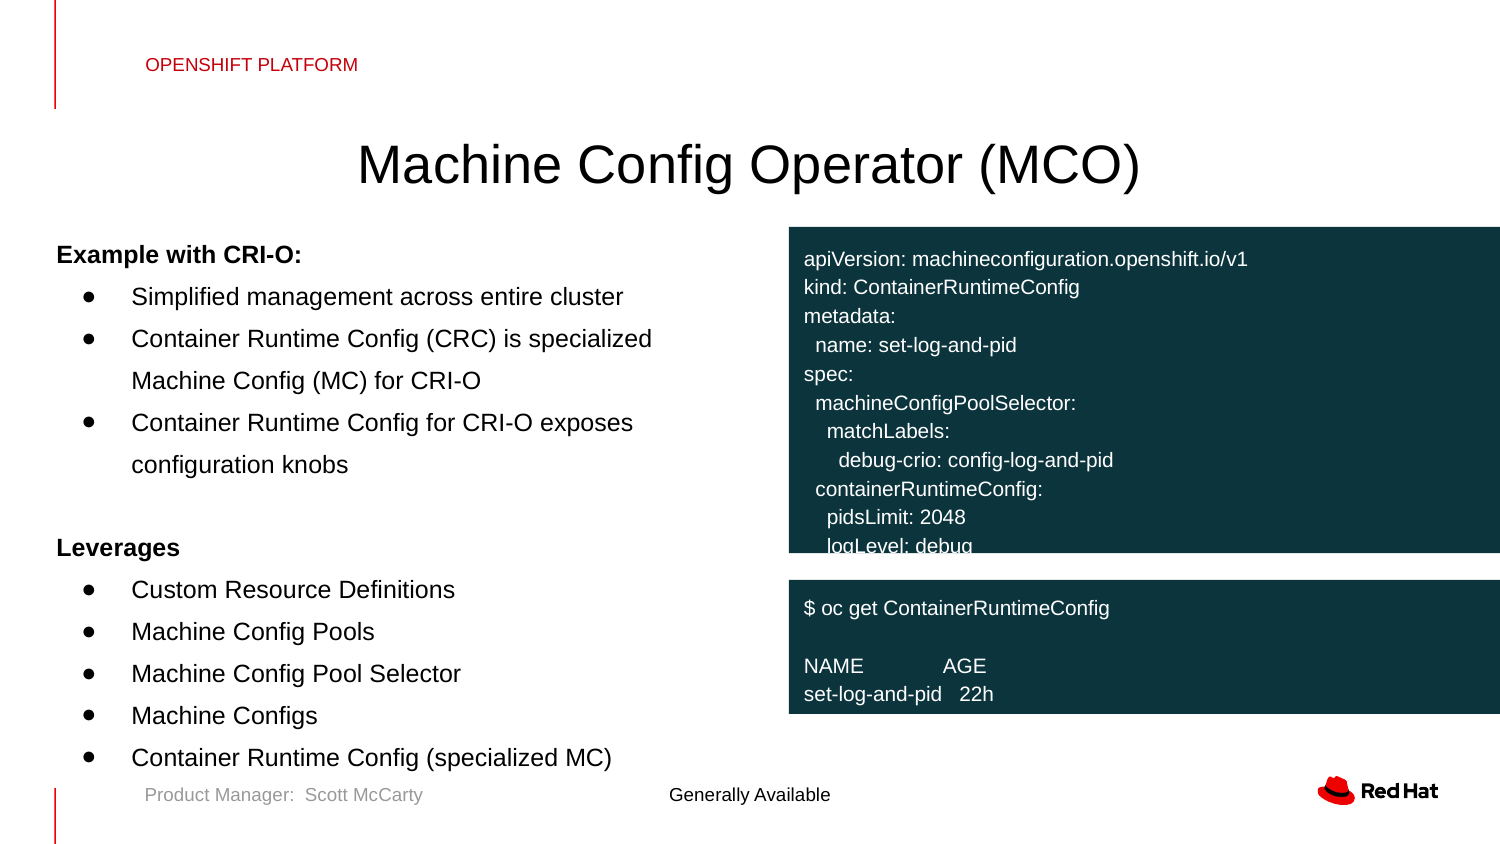

OPENSHIFT PLATFORM
Machine Config Operator (MCO)
Example with CRI-O:
Simplified management across entire cluster
Container Runtime Config (CRC) is specialized Machine Config (MC) for CRI-O
Container Runtime Config for CRI-O exposes configuration knobs

Leverages
Custom Resource Definitions
Machine Config Pools
Machine Config Pool Selector
Machine Configs
Container Runtime Config (specialized MC)
apiVersion: machineconfiguration.openshift.io/v1
kind: ContainerRuntimeConfig
metadata:
  name: set-log-and-pid
spec:
  machineConfigPoolSelector:
    matchLabels:
      debug-crio: config-log-and-pid
  containerRuntimeConfig:
    pidsLimit: 2048
    logLevel: debug

$ oc get ContainerRuntimeConfig

NAME              AGE
set-log-and-pid   22h
Product Manager:  Scott McCarty
Generally Available